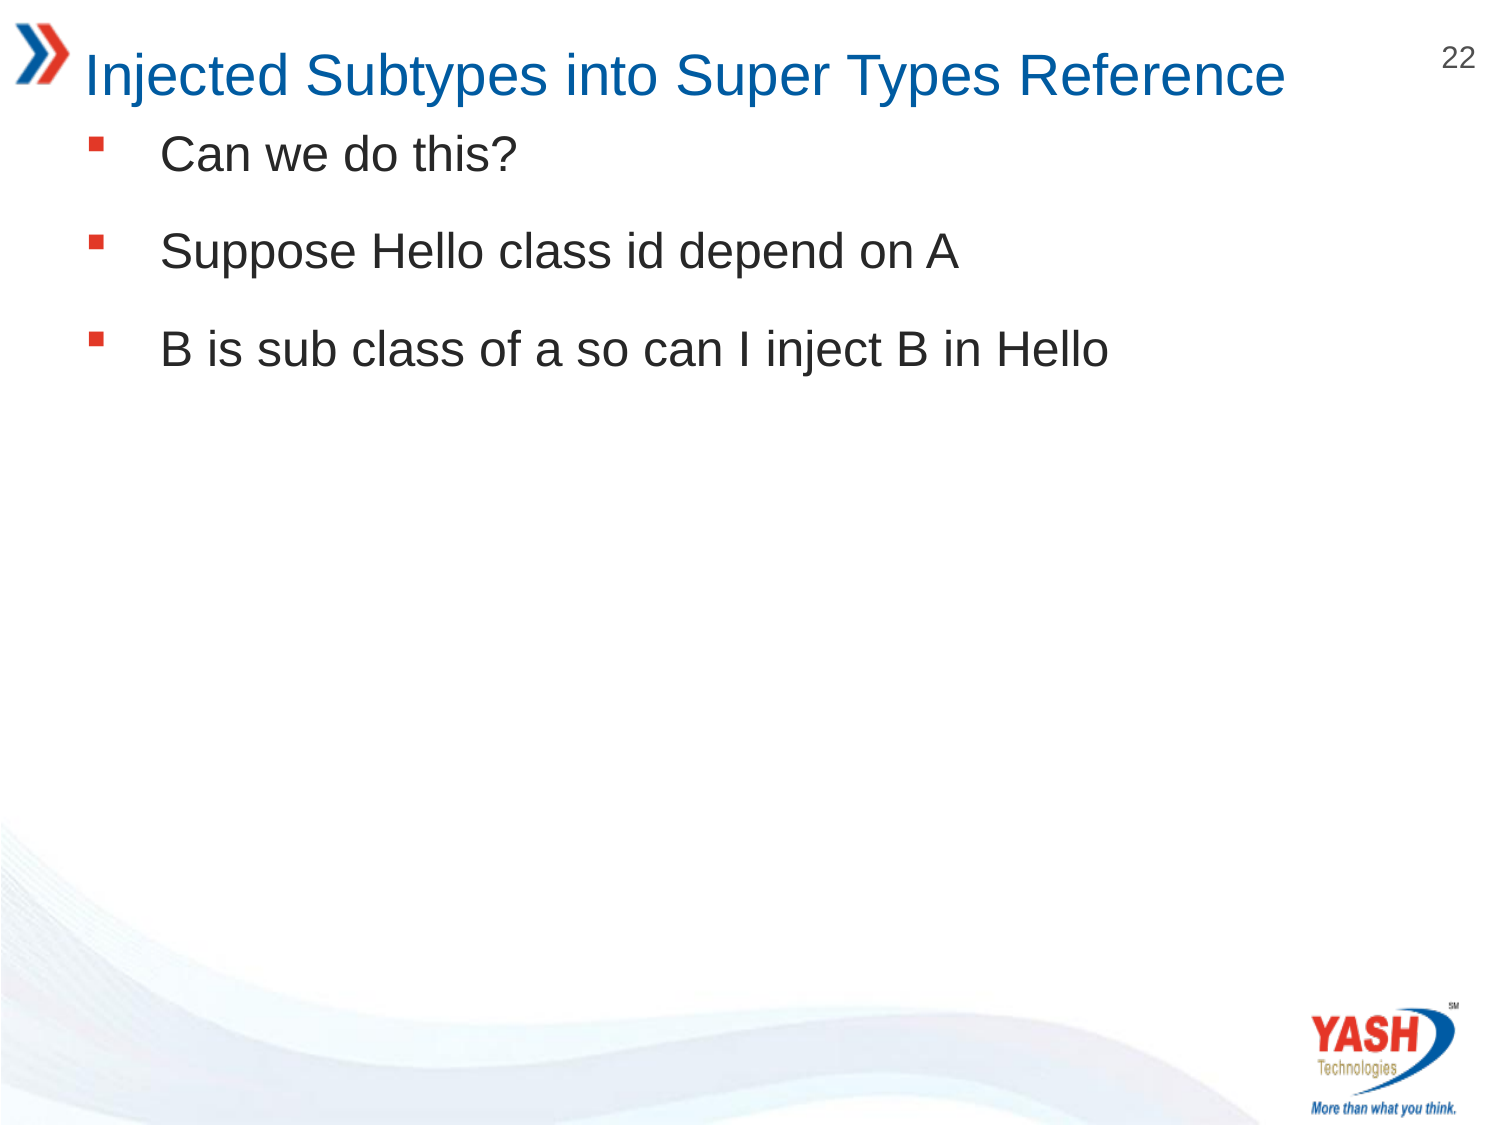

# Injected Subtypes into Super Types Reference
Can we do this?
Suppose Hello class id depend on A
B is sub class of a so can I inject B in Hello